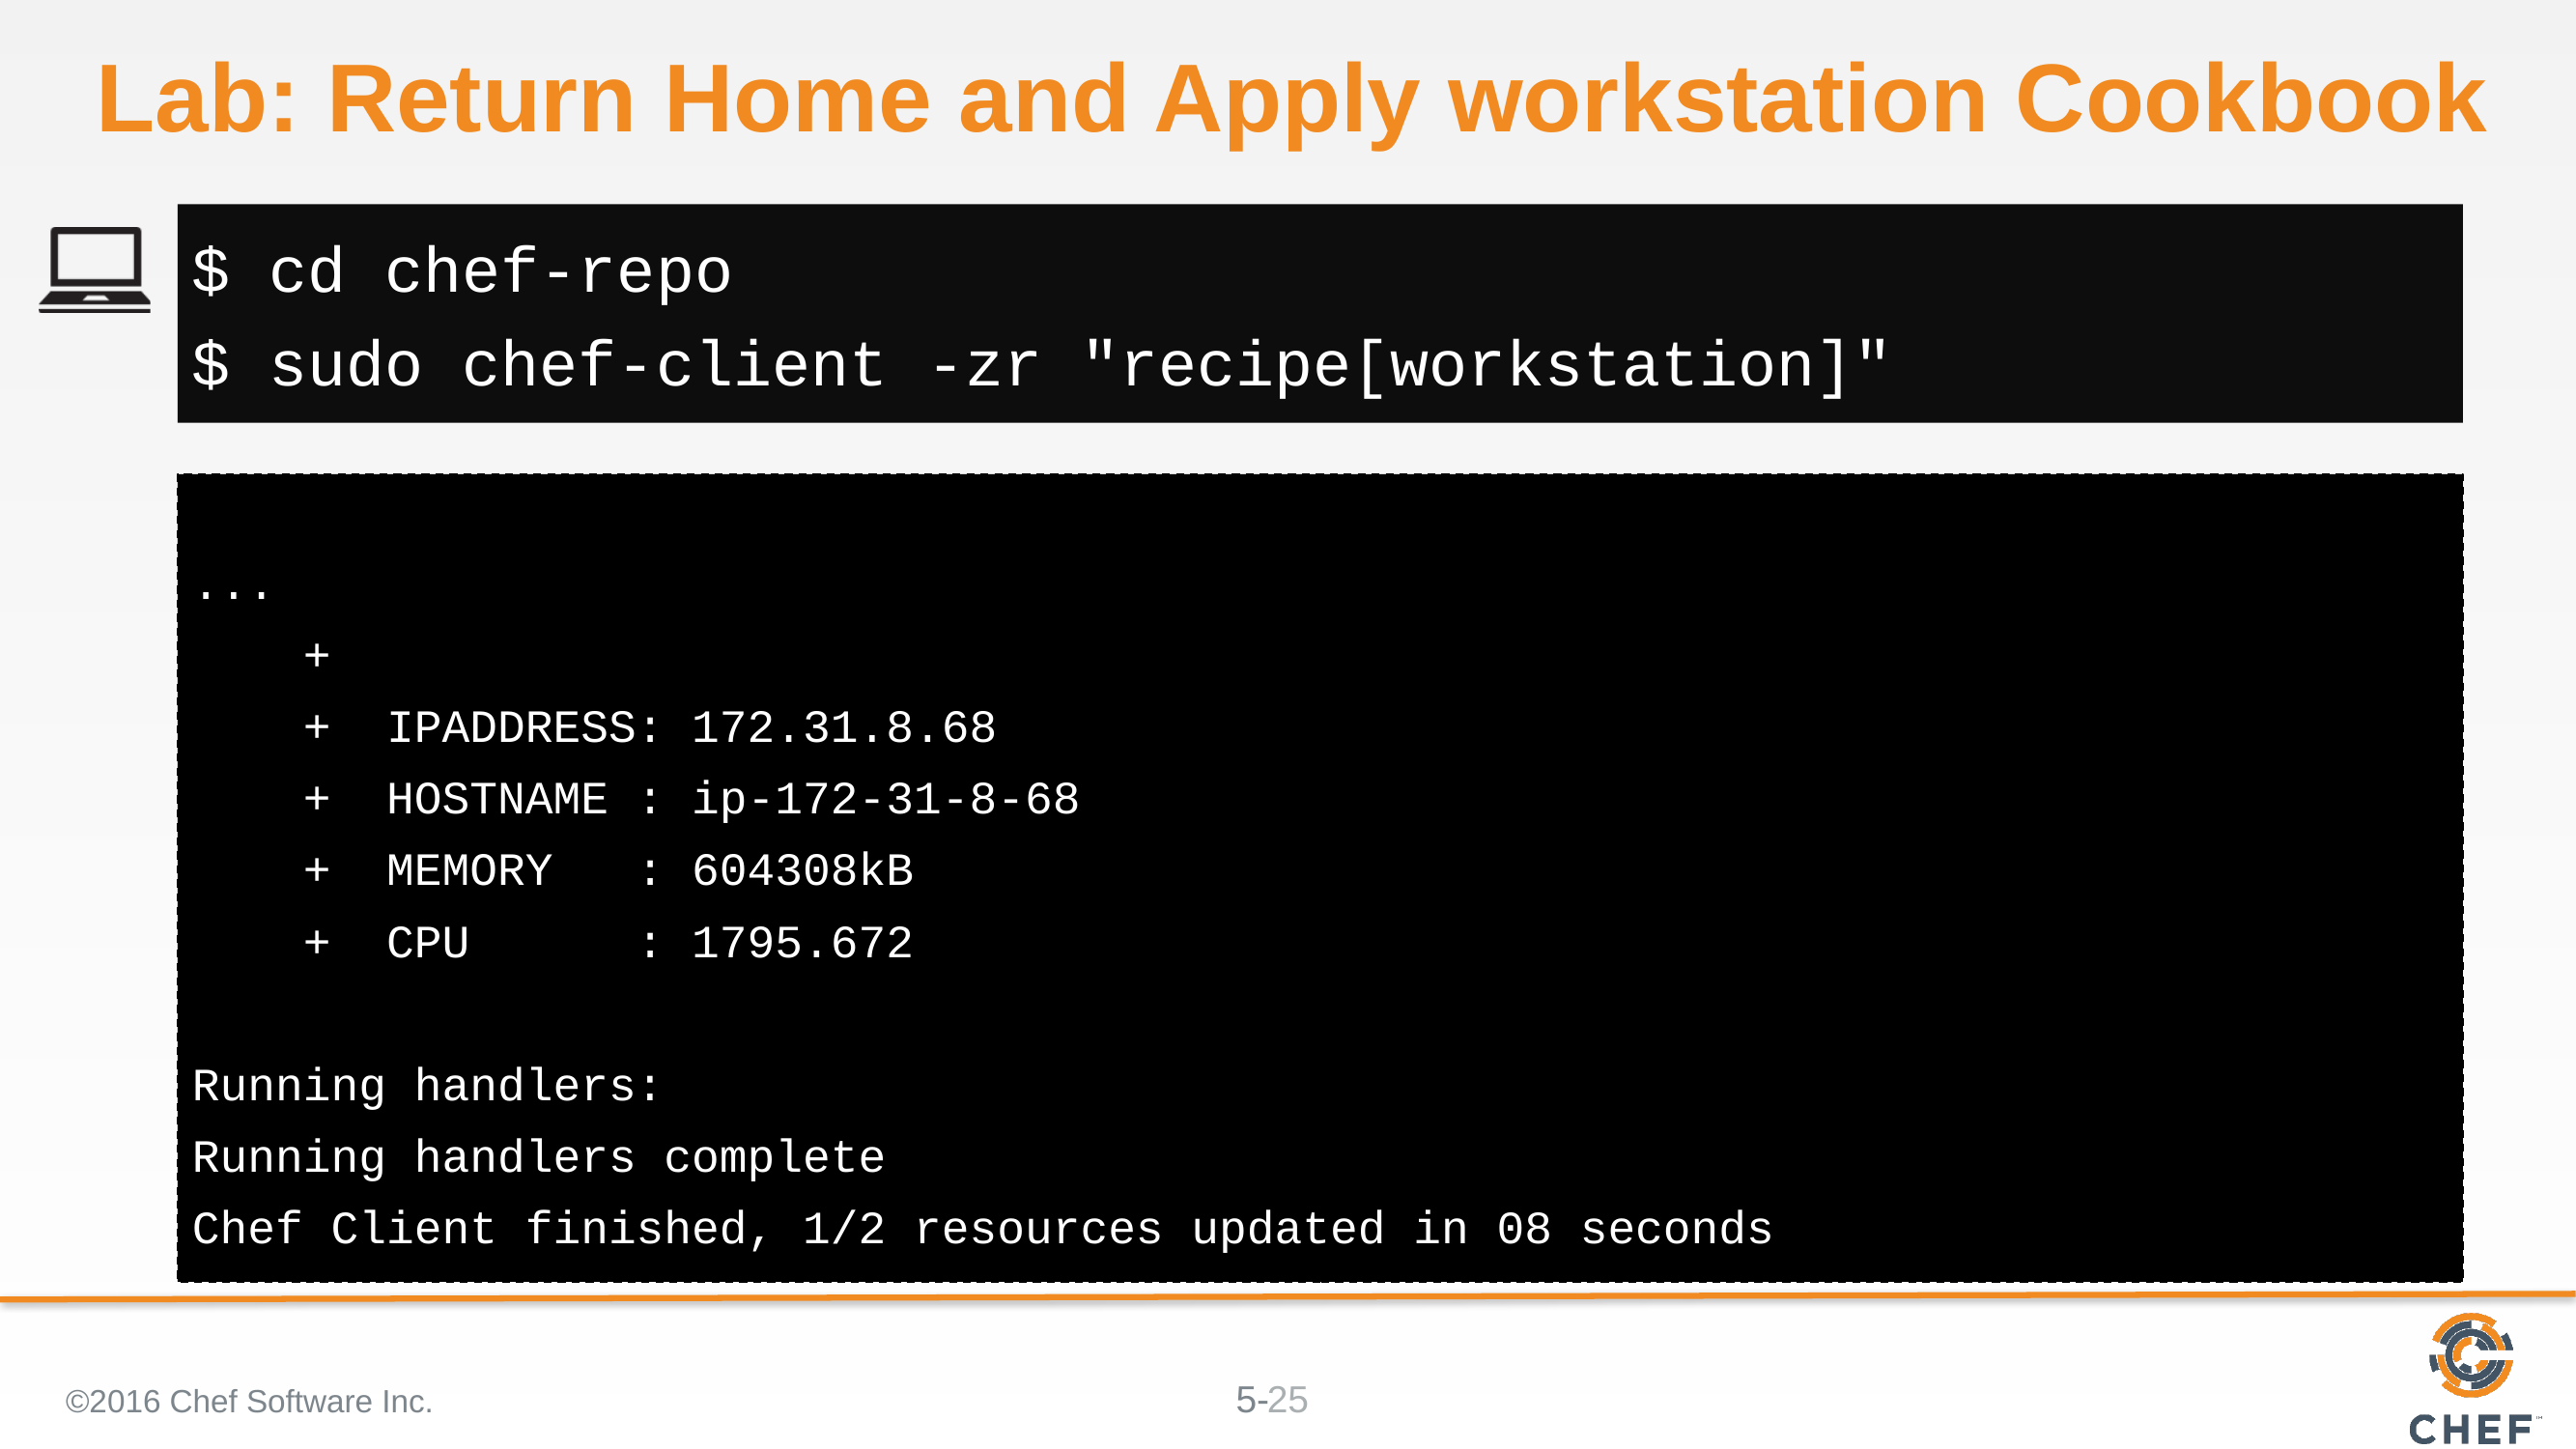

# Lab: Return Home and Apply workstation Cookbook
$ cd chef-repo
$ sudo chef-client -zr "recipe[workstation]"

...
    +
    +  IPADDRESS: 172.31.8.68
    +  HOSTNAME : ip-172-31-8-68
    +  MEMORY   : 604308kB
    +  CPU      : 1795.672

Running handlers:
Running handlers complete
Chef Client finished, 1/2 resources updated in 08 seconds
©2016 Chef Software Inc.
25